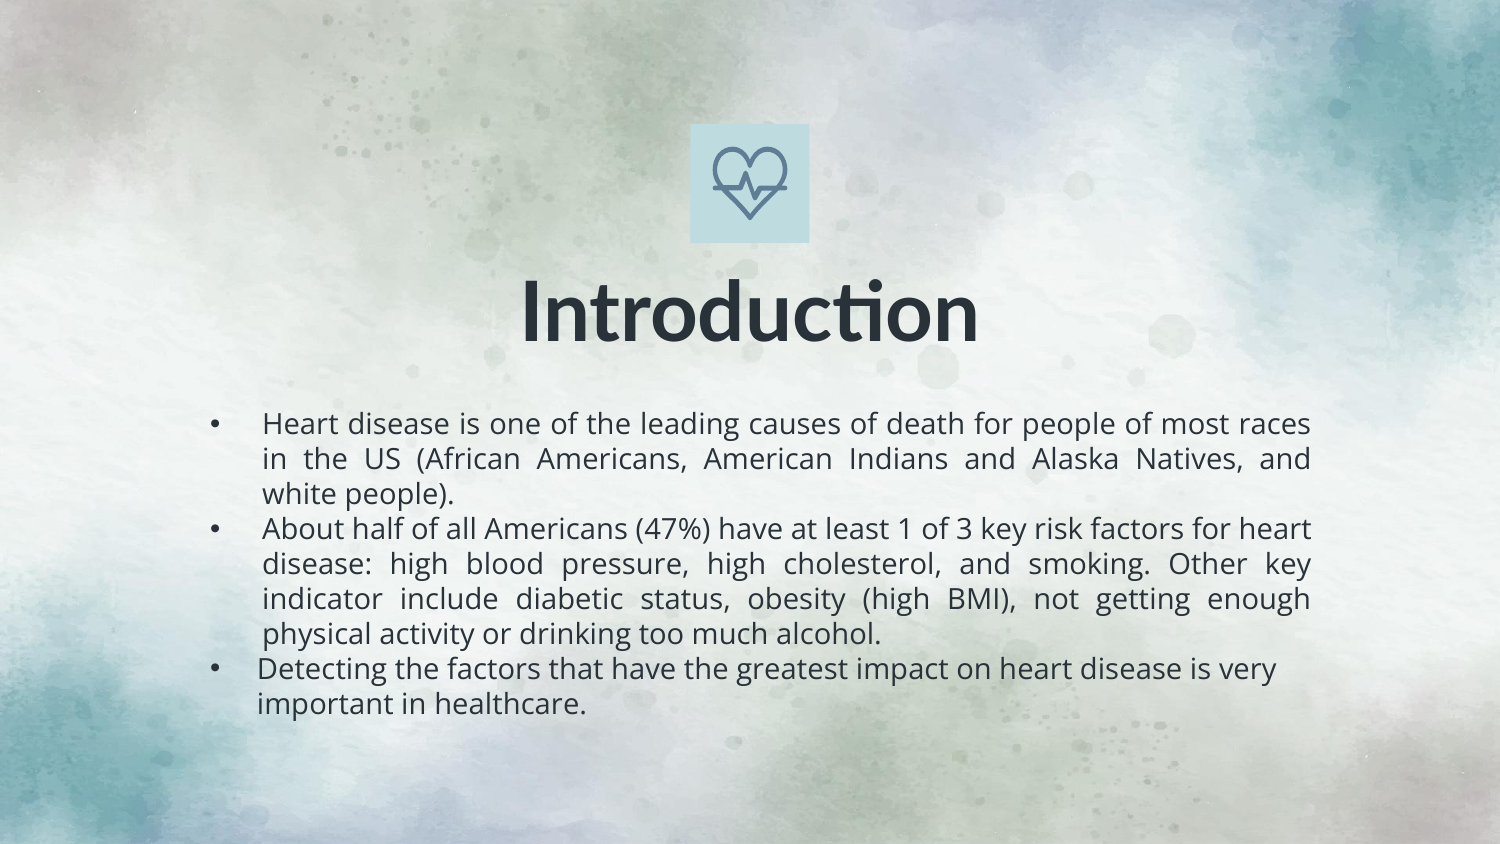

# Introduction
Heart disease is one of the leading causes of death for people of most races in the US (African Americans, American Indians and Alaska Natives, and white people).
About half of all Americans (47%) have at least 1 of 3 key risk factors for heart disease: high blood pressure, high cholesterol, and smoking. Other key indicator include diabetic status, obesity (high BMI), not getting enough physical activity or drinking too much alcohol.
Detecting the factors that have the greatest impact on heart disease is very important in healthcare.